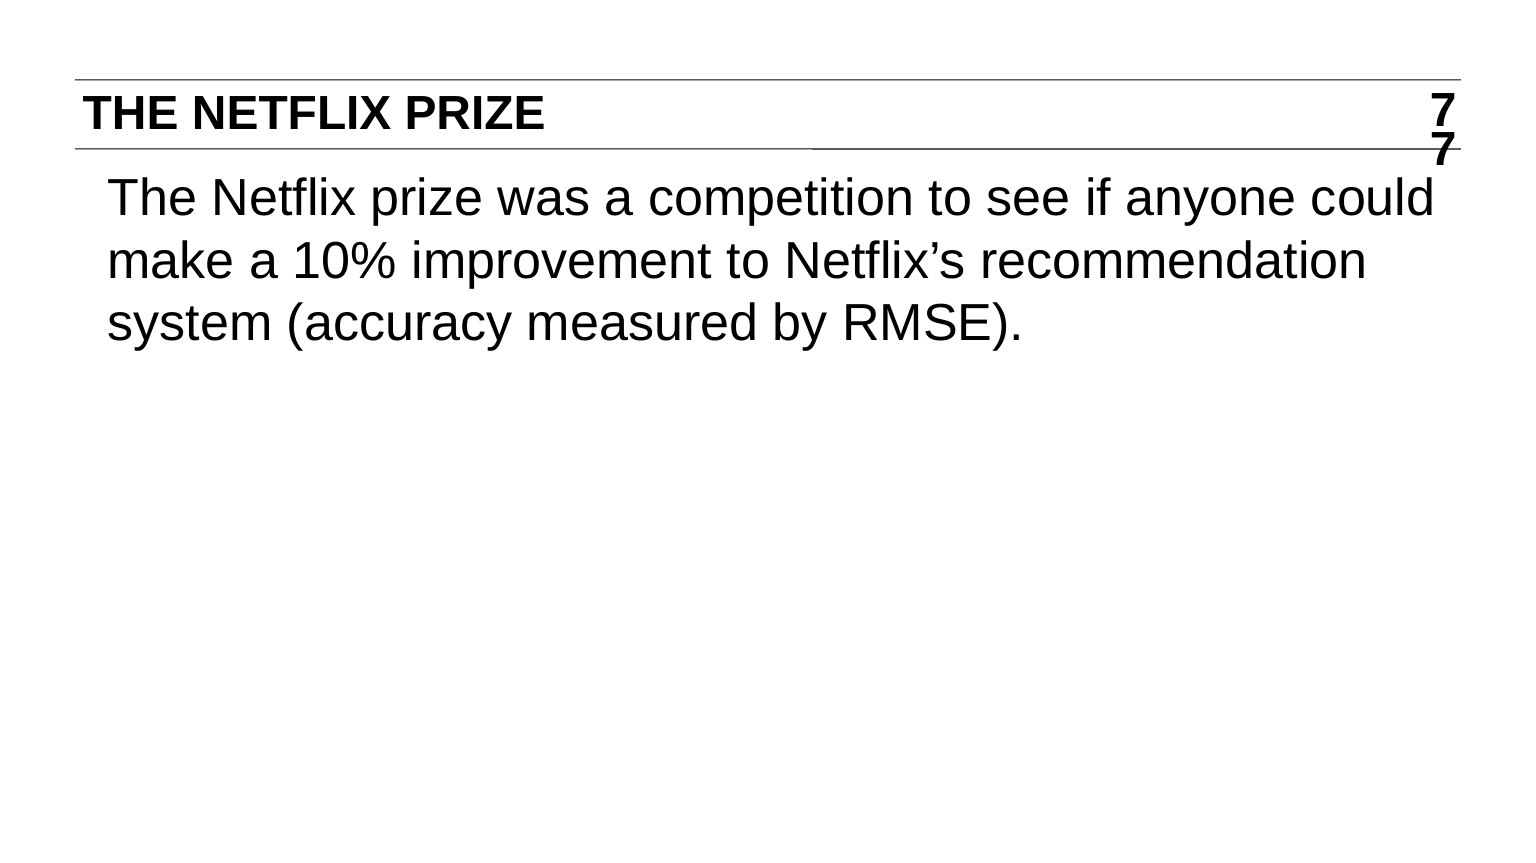

The netflix prize
77
The Netflix prize was a competition to see if anyone could make a 10% improvement to Netflix’s recommendation system (accuracy measured by RMSE).